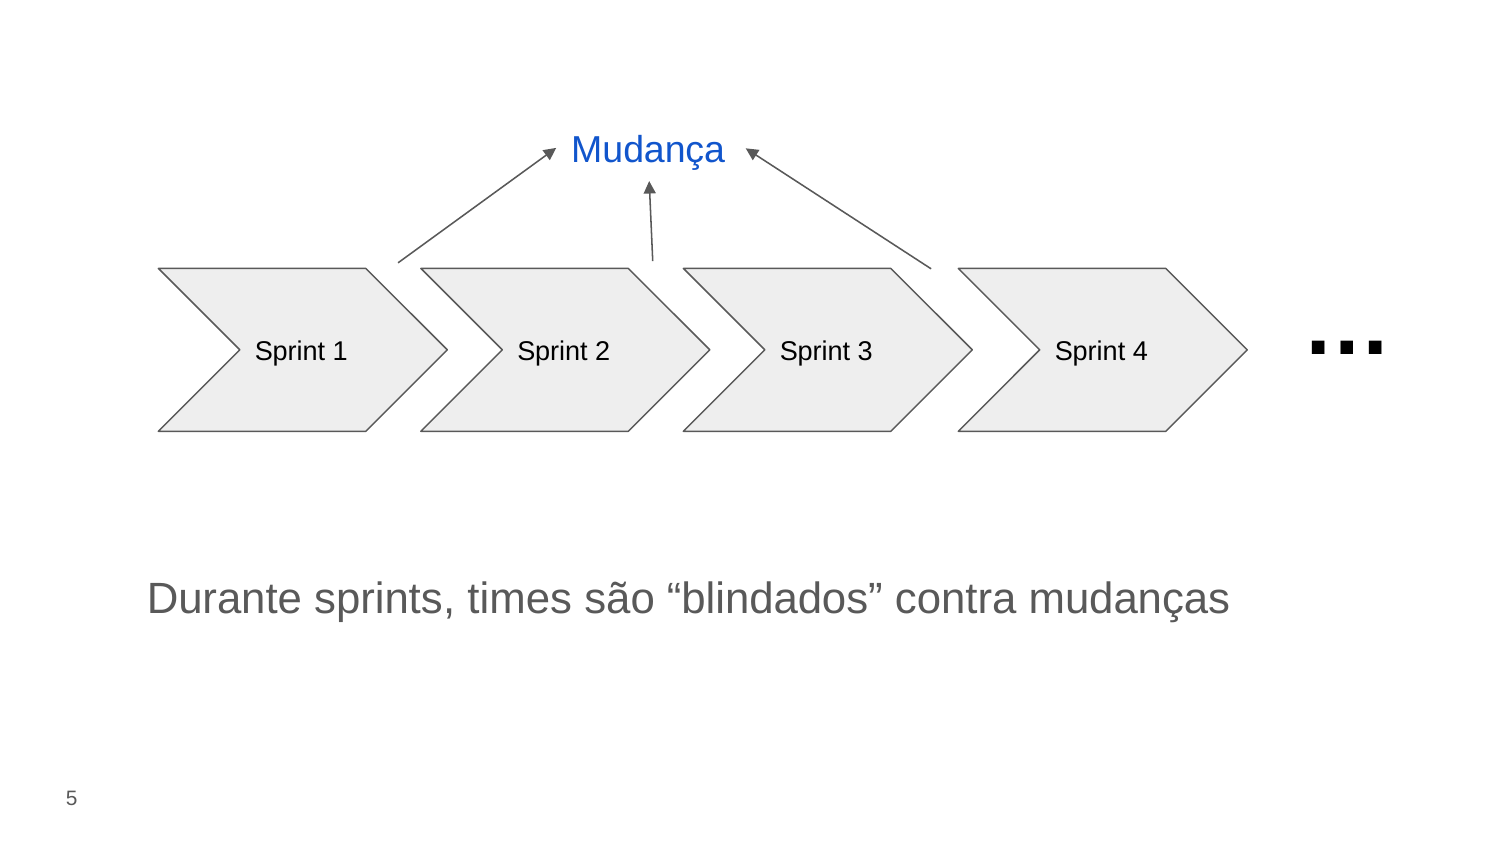

Mudança
…
Sprint 1
Sprint 2
Sprint 3
Sprint 4
Durante sprints, times são “blindados” contra mudanças
5